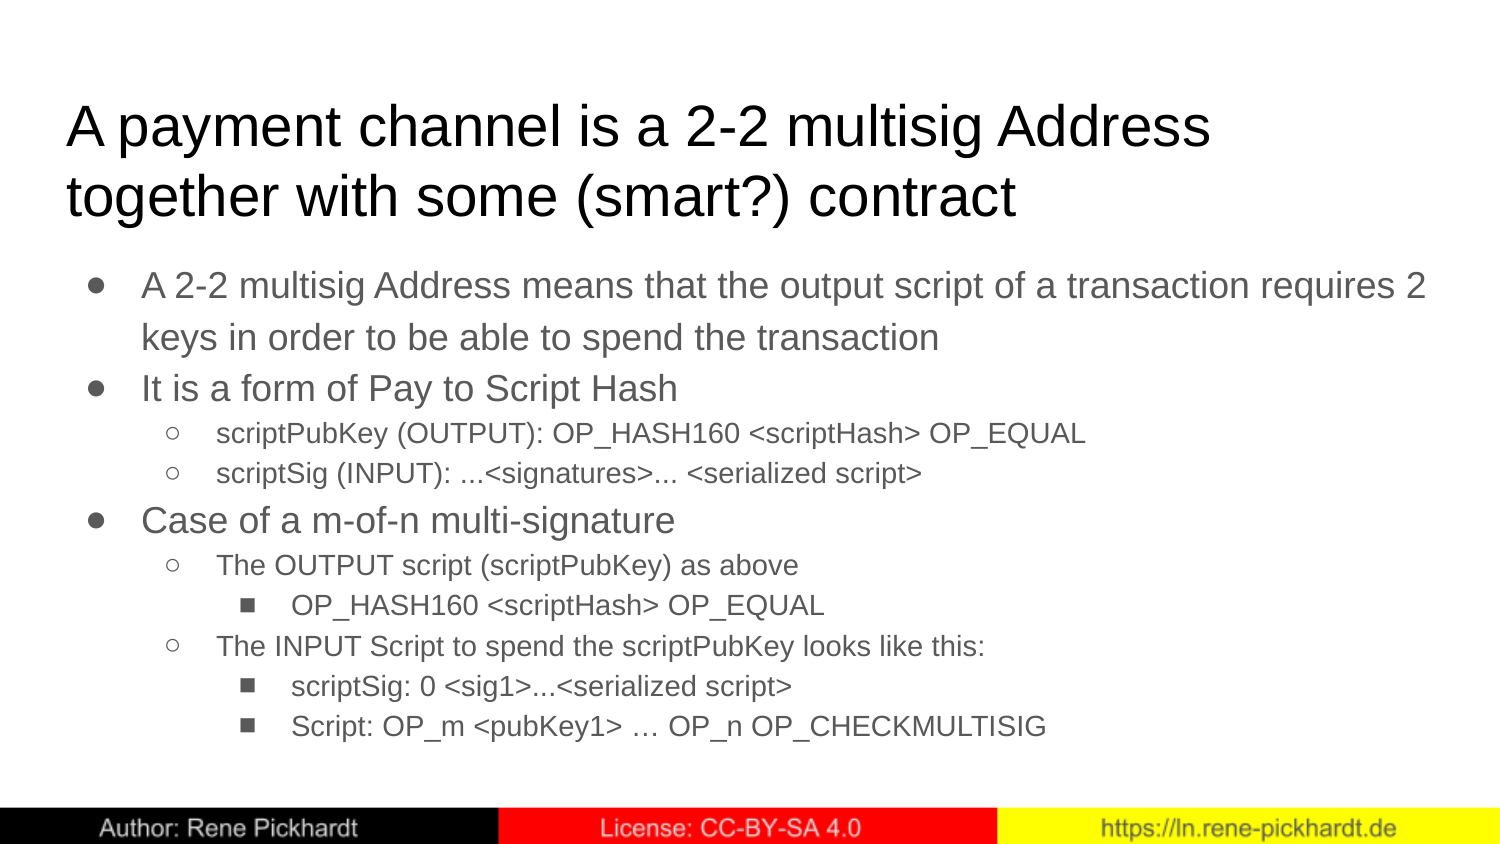

# A payment channel is a 2-2 multisig Address together with some (smart?) contract
A 2-2 multisig Address means that the output script of a transaction requires 2 keys in order to be able to spend the transaction
It is a form of Pay to Script Hash
scriptPubKey (OUTPUT): OP_HASH160 <scriptHash> OP_EQUAL
scriptSig (INPUT): ...<signatures>... <serialized script>
Case of a m-of-n multi-signature
The OUTPUT script (scriptPubKey) as above
OP_HASH160 <scriptHash> OP_EQUAL
The INPUT Script to spend the scriptPubKey looks like this:
scriptSig: 0 <sig1>...<serialized script>
Script: OP_m <pubKey1> … OP_n OP_CHECKMULTISIG